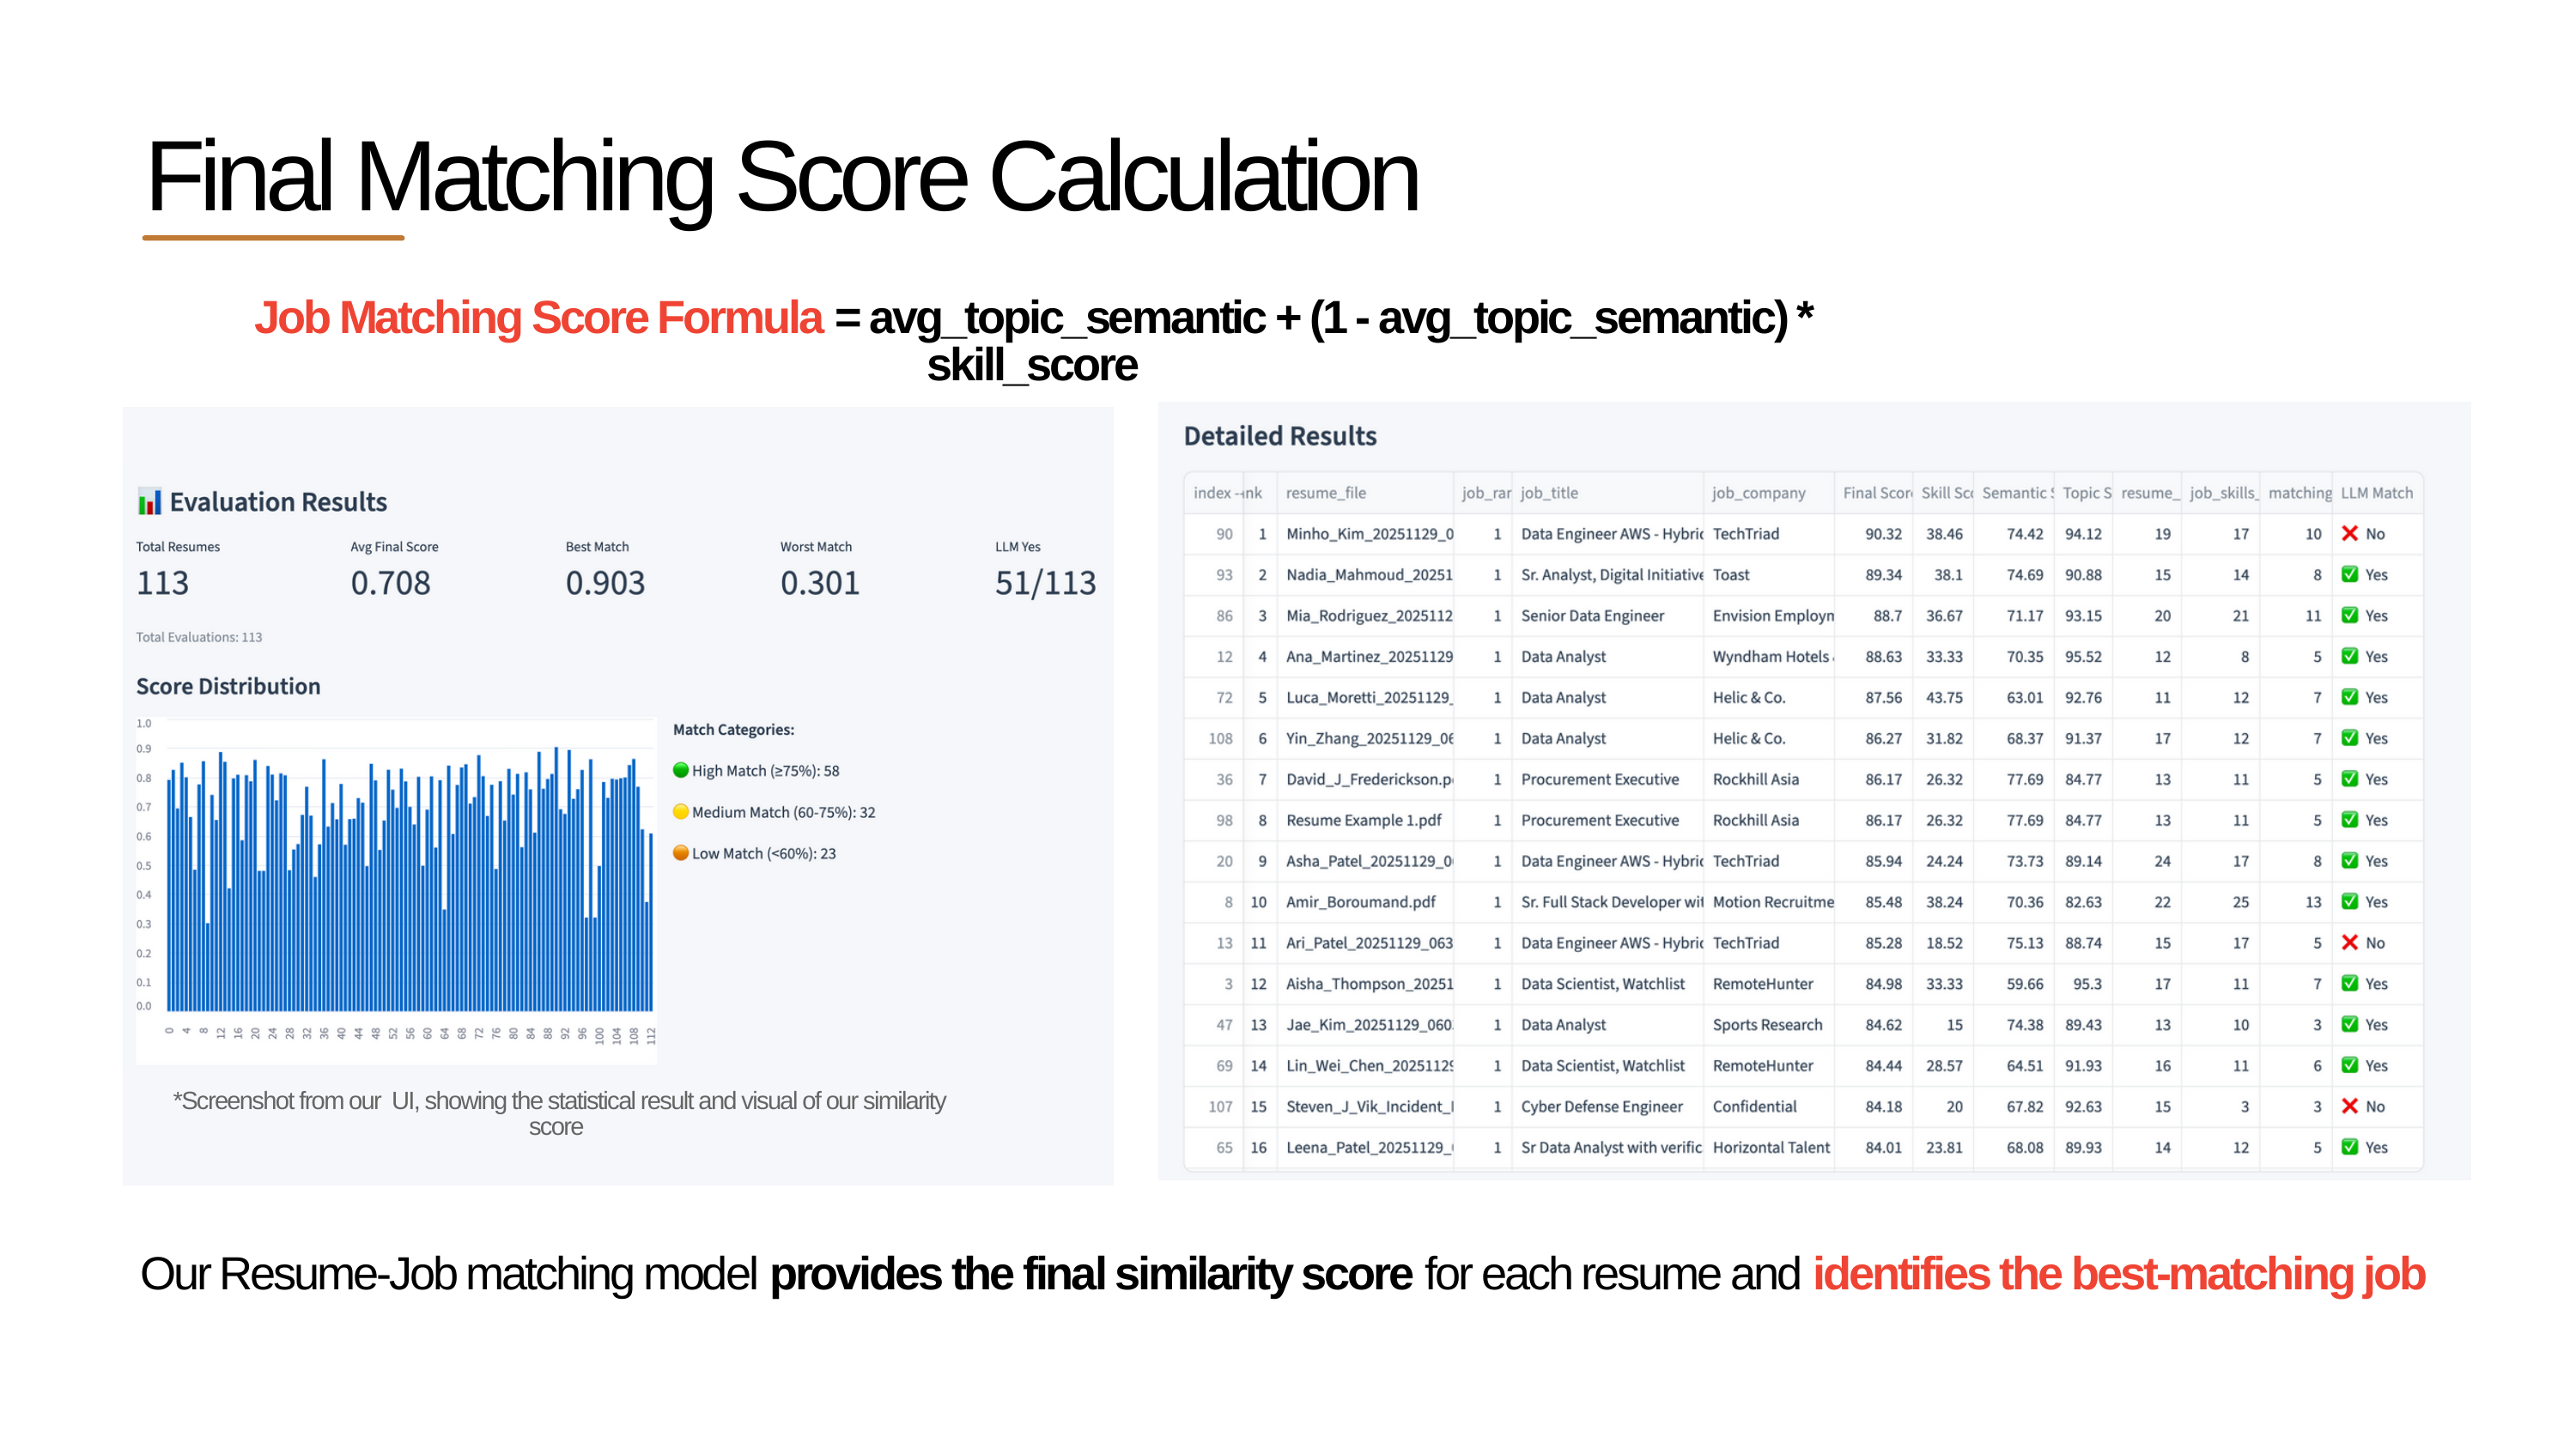

Final Matching Score Calculation

Job Matching Score Formula = avg_topic_semantic + (1 - avg_topic_semantic) * skill_score

*Screenshot from our  UI, showing the statistical result and visual of our similarity score
Our Resume-Job matching model provides the final similarity score for each resume and identifies the best-matching job